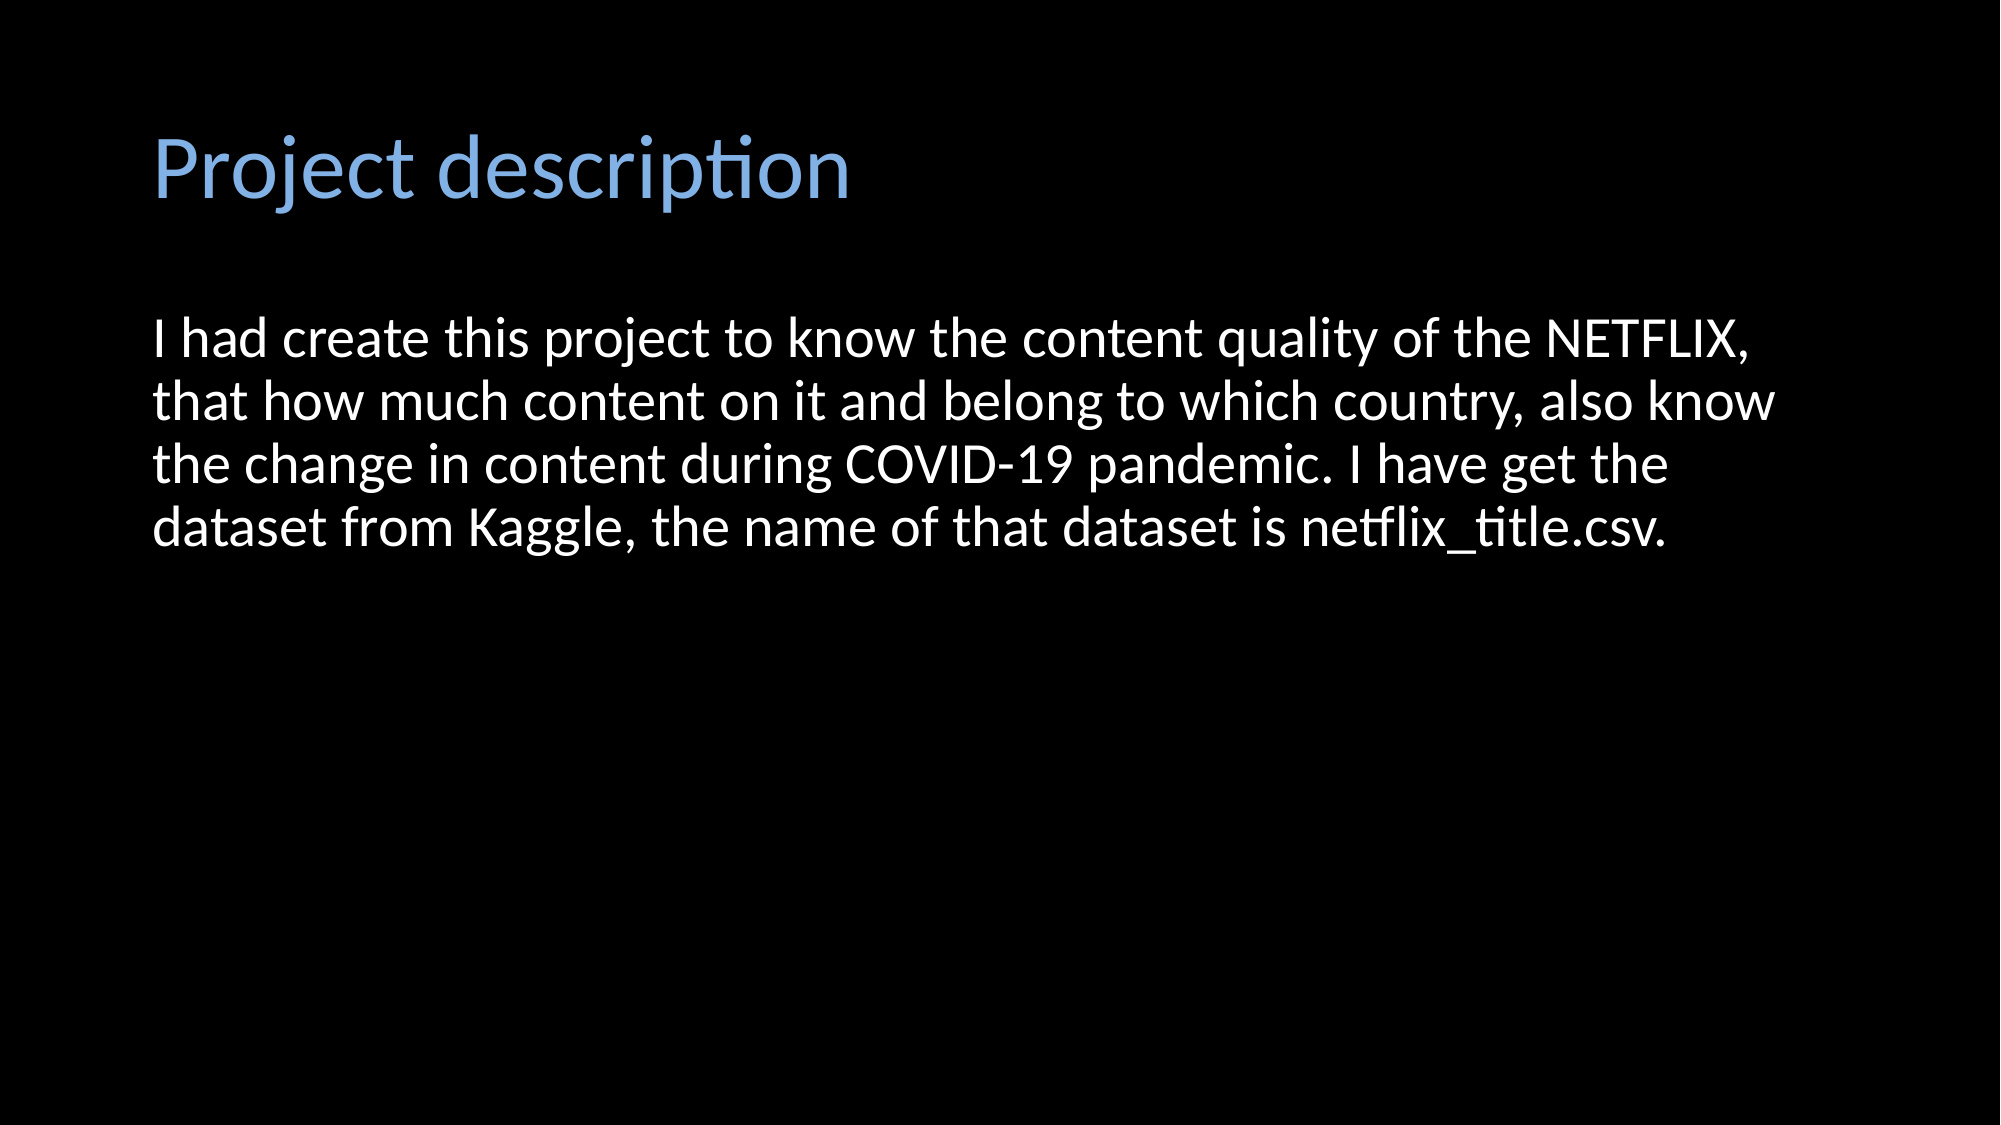

# Project description
I had create this project to know the content quality of the NETFLIX, that how much content on it and belong to which country, also know the change in content during COVID-19 pandemic. I have get the dataset from Kaggle, the name of that dataset is netflix_title.csv.